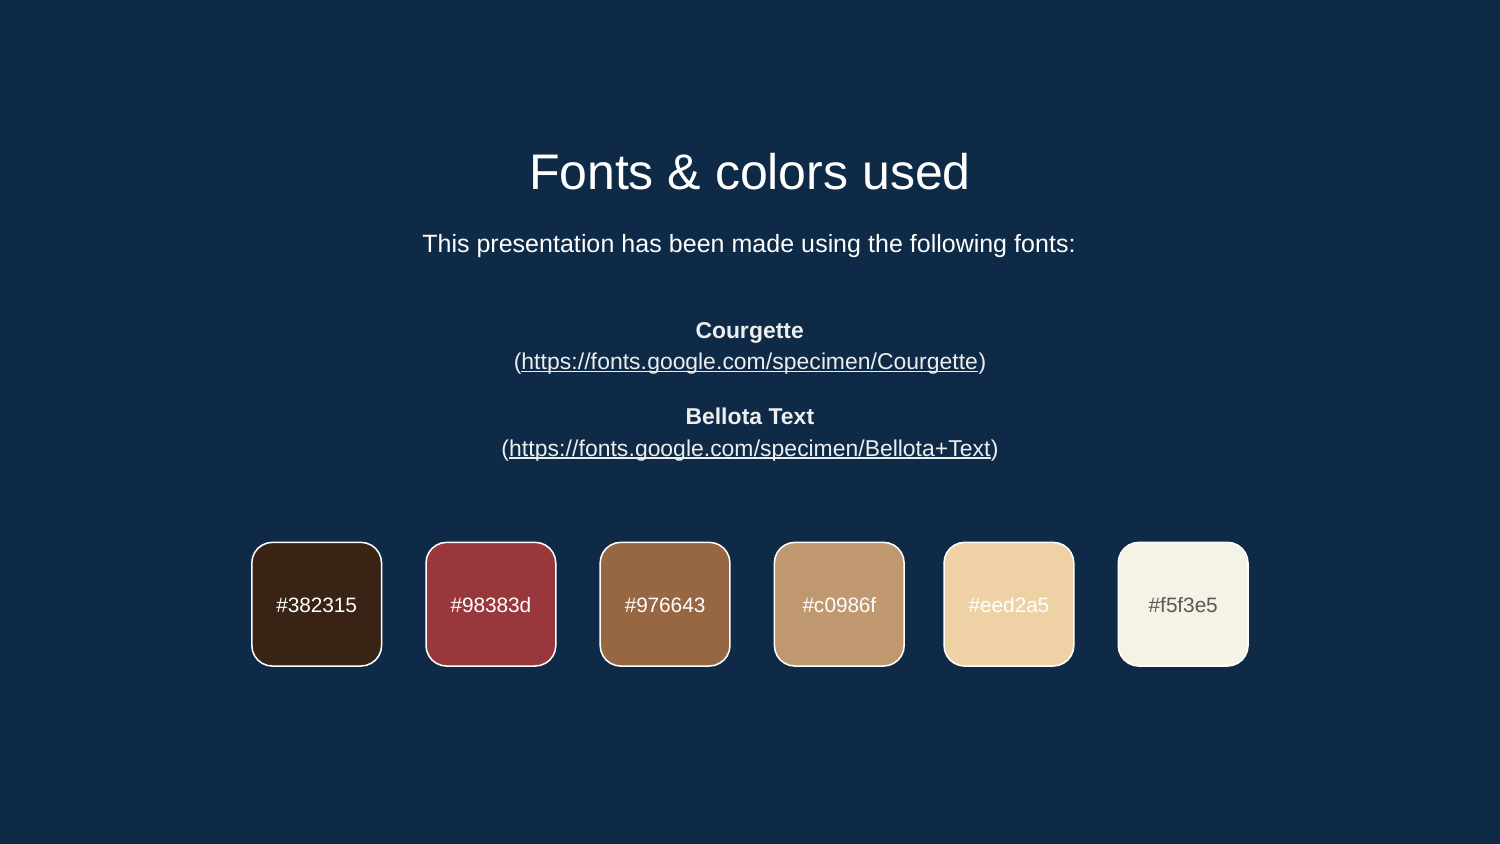

Fonts & colors used
This presentation has been made using the following fonts:

Courgette
(https://fonts.google.com/specimen/Courgette)

Bellota Text
(https://fonts.google.com/specimen/Bellota+Text)

#382315
#98383d
#976643
#c0986f
#eed2a5
#f5f3e5